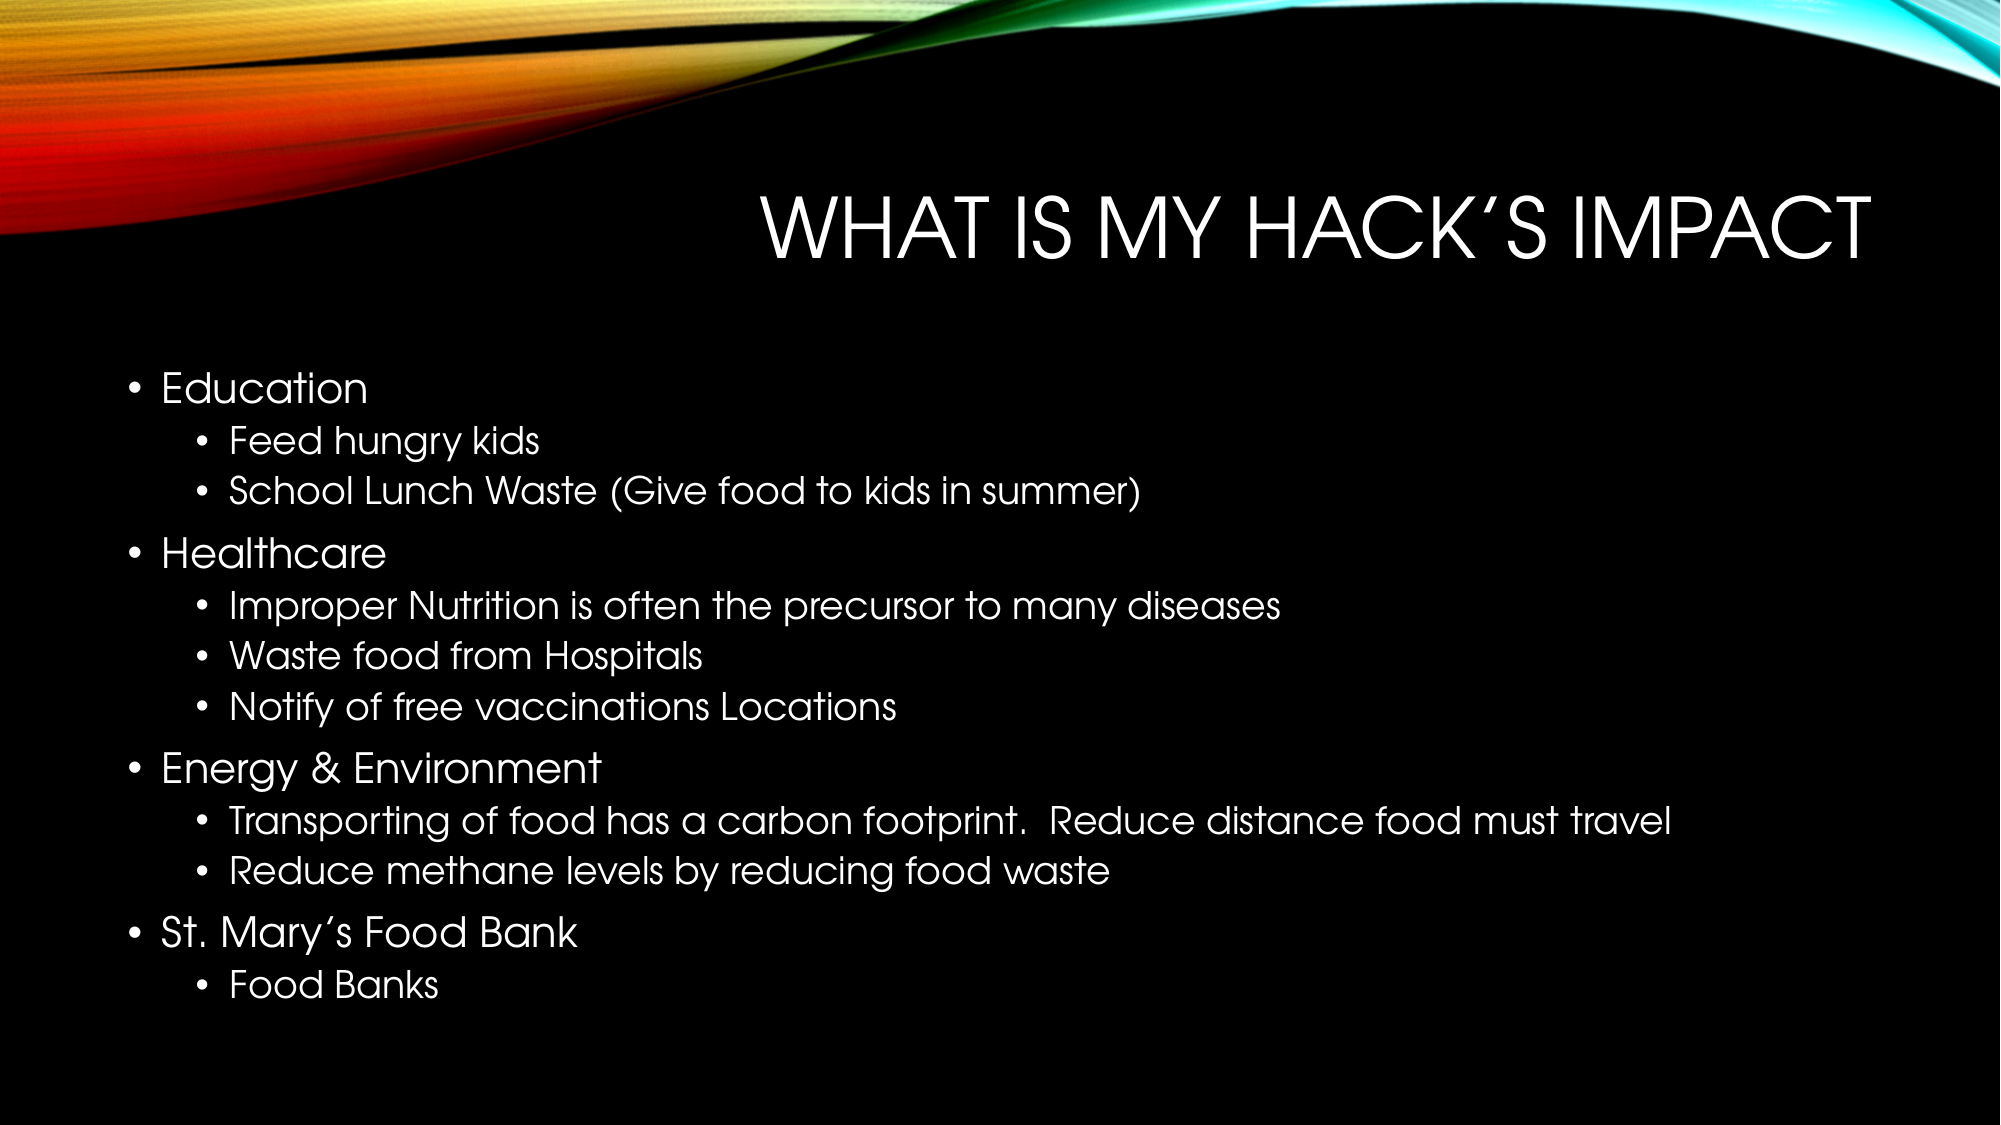

# What is My Hack’s impact
Education
Feed hungry kids
School Lunch Waste (Give food to kids in summer)
Healthcare
Improper Nutrition is often the precursor to many diseases
Waste food from Hospitals
Notify of free vaccinations Locations
Energy & Environment
Transporting of food has a carbon footprint.  Reduce distance food must travel
Reduce methane levels by reducing food waste
St. Mary’s Food Bank
Food Banks